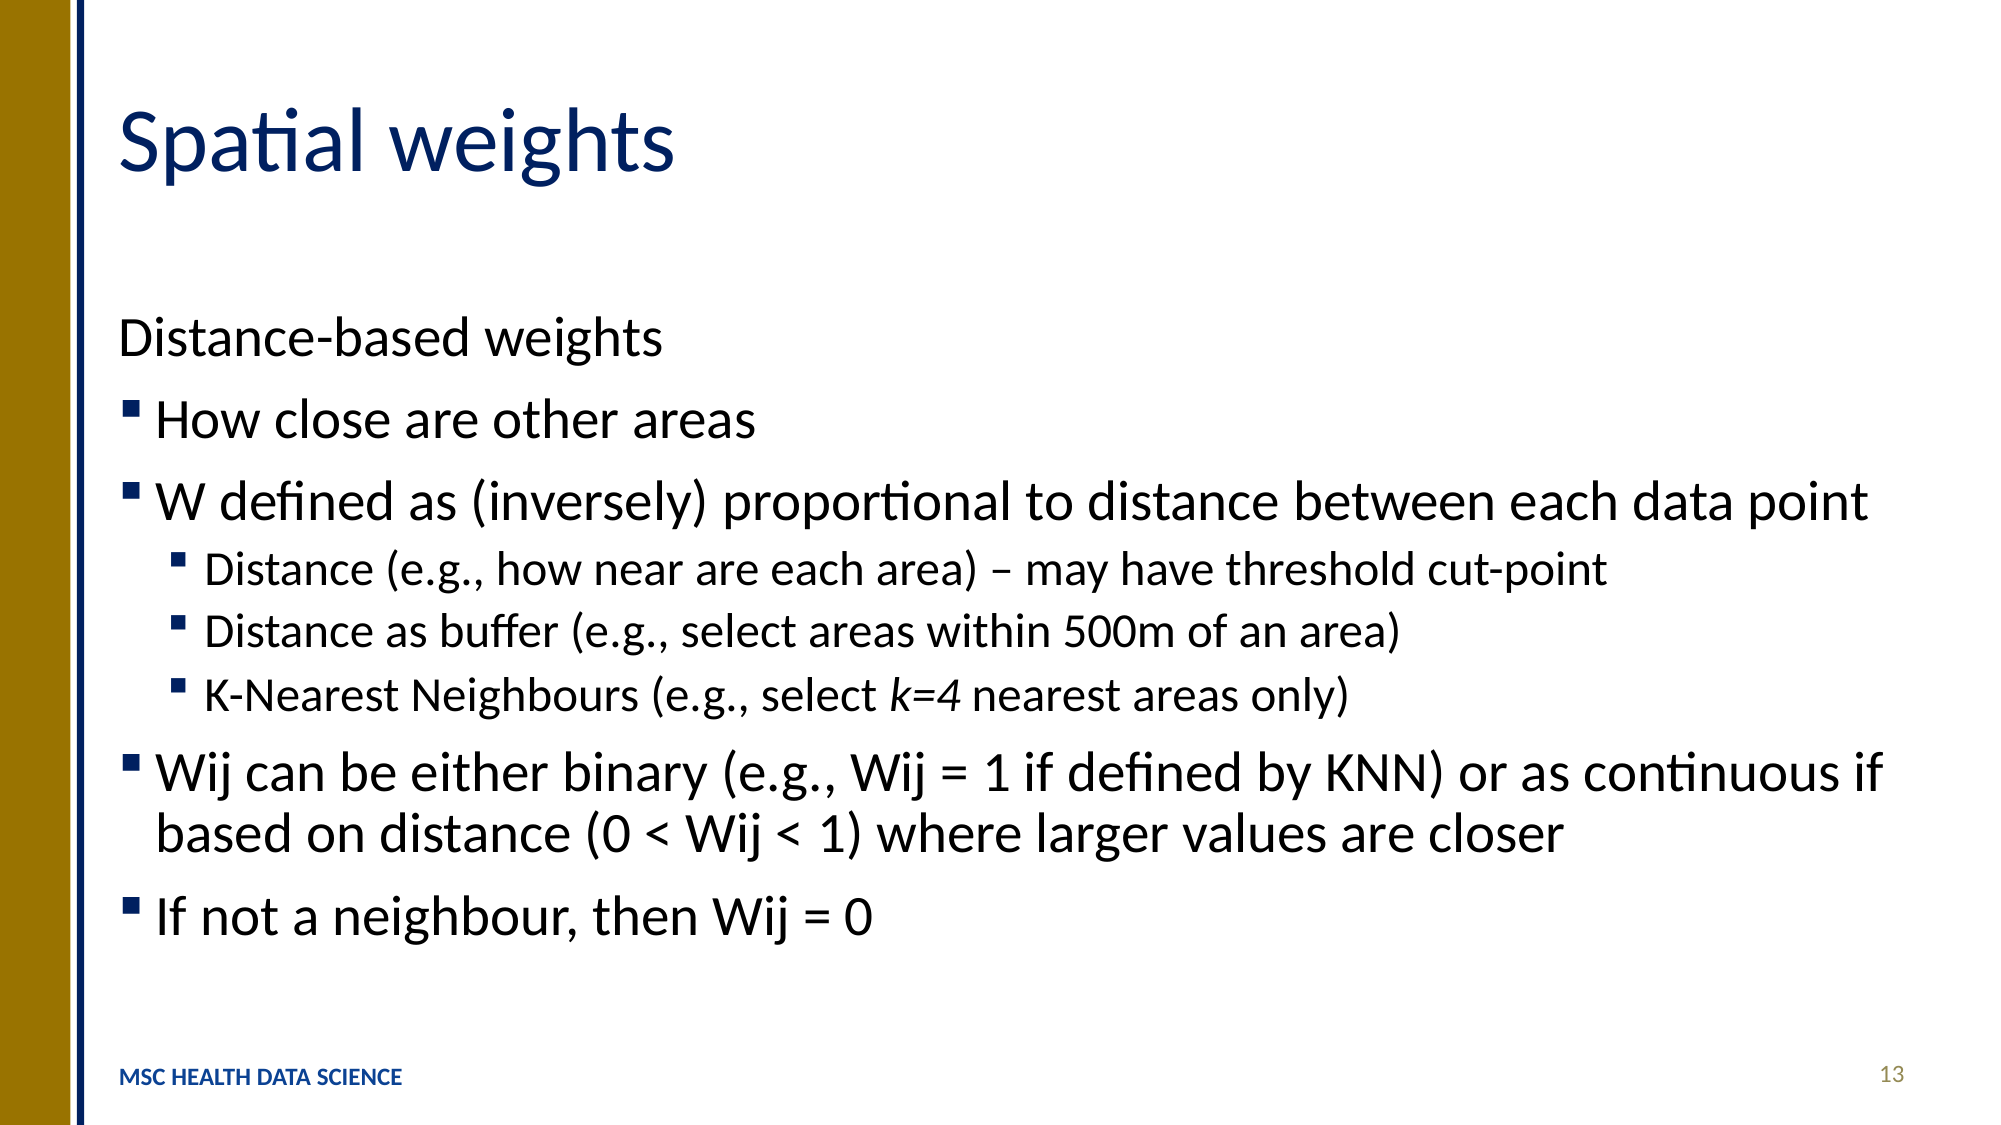

# Spatial weights
Distance-based weights
How close are other areas
W defined as (inversely) proportional to distance between each data point
Distance (e.g., how near are each area) – may have threshold cut-point
Distance as buffer (e.g., select areas within 500m of an area)
K-Nearest Neighbours (e.g., select k=4 nearest areas only)
Wij can be either binary (e.g., Wij = 1 if defined by KNN) or as continuous if based on distance (0 < Wij < 1) where larger values are closer
If not a neighbour, then Wij = 0
13
MSC HEALTH DATA SCIENCE